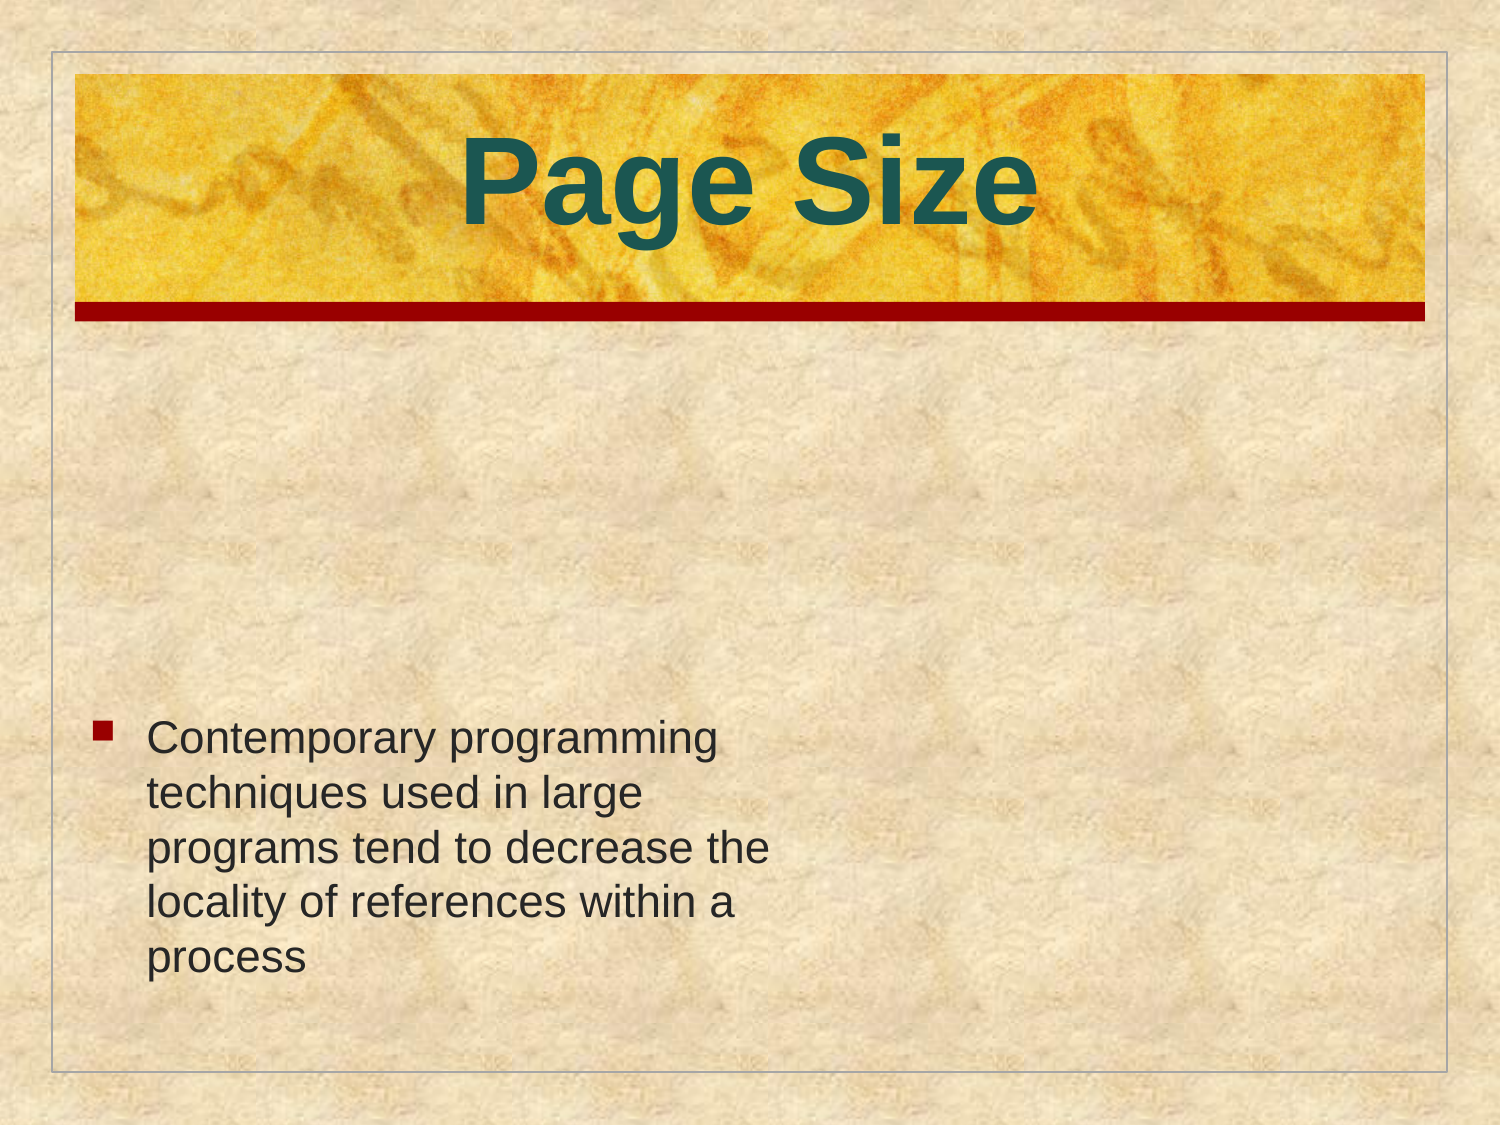

# Page Size

Contemporary programming techniques used in large programs tend to decrease the locality of references within a process